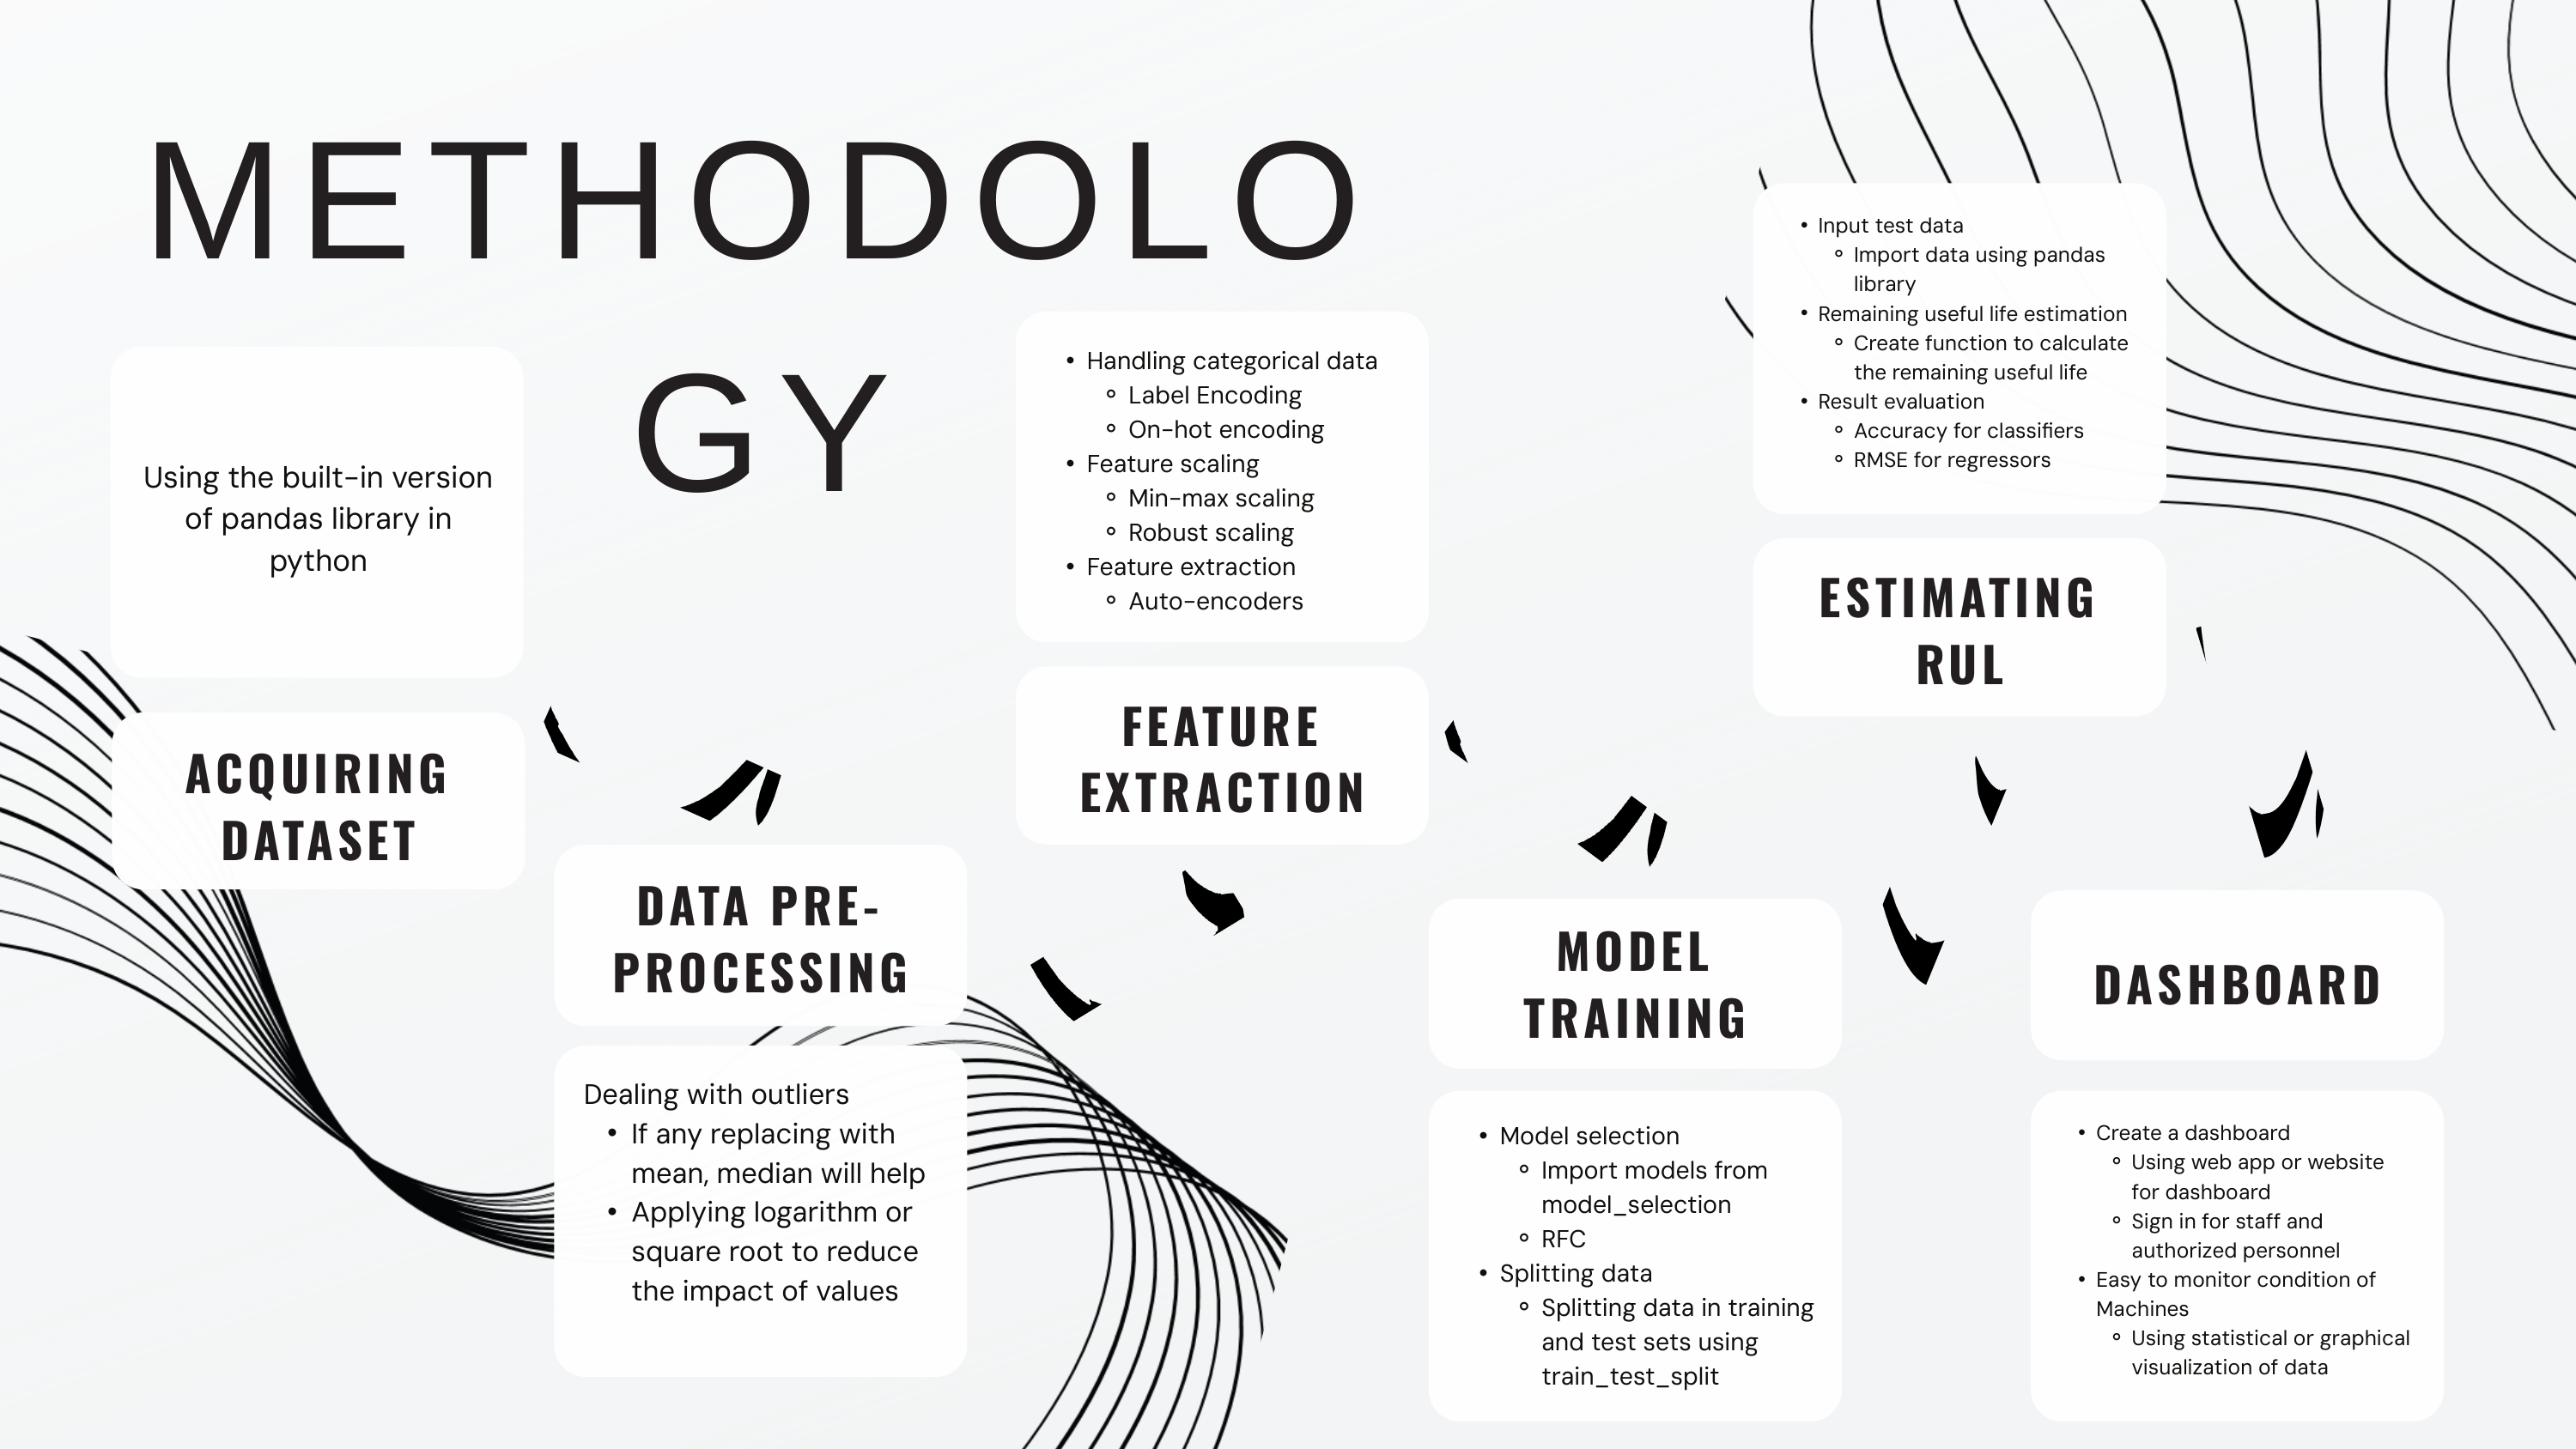

METHODOLOGY

Input test data
Import data using pandas library
Remaining useful life estimation
Create function to calculate the remaining useful life
Result evaluation
Accuracy for classifiers
RMSE for regressors

Handling categorical data
Label Encoding
On-hot encoding
Feature scaling
Min-max scaling
Robust scaling
Feature extraction
Auto-encoders

Using the built-in version of pandas library in python

ESTIMATING RUL

FEATURE EXTRACTION

ACQUIRING DATASET

DATA PRE-PROCESSING

MODEL TRAINING

DASHBOARD

Dealing with outliers
If any replacing with mean, median will help
Applying logarithm or square root to reduce the impact of values

Model selection
Import models from model_selection
RFC
Splitting data
Splitting data in training and test sets using train_test_split
Create a dashboard
Using web app or website for dashboard
Sign in for staff and authorized personnel
Easy to monitor condition of Machines
Using statistical or graphical visualization of data